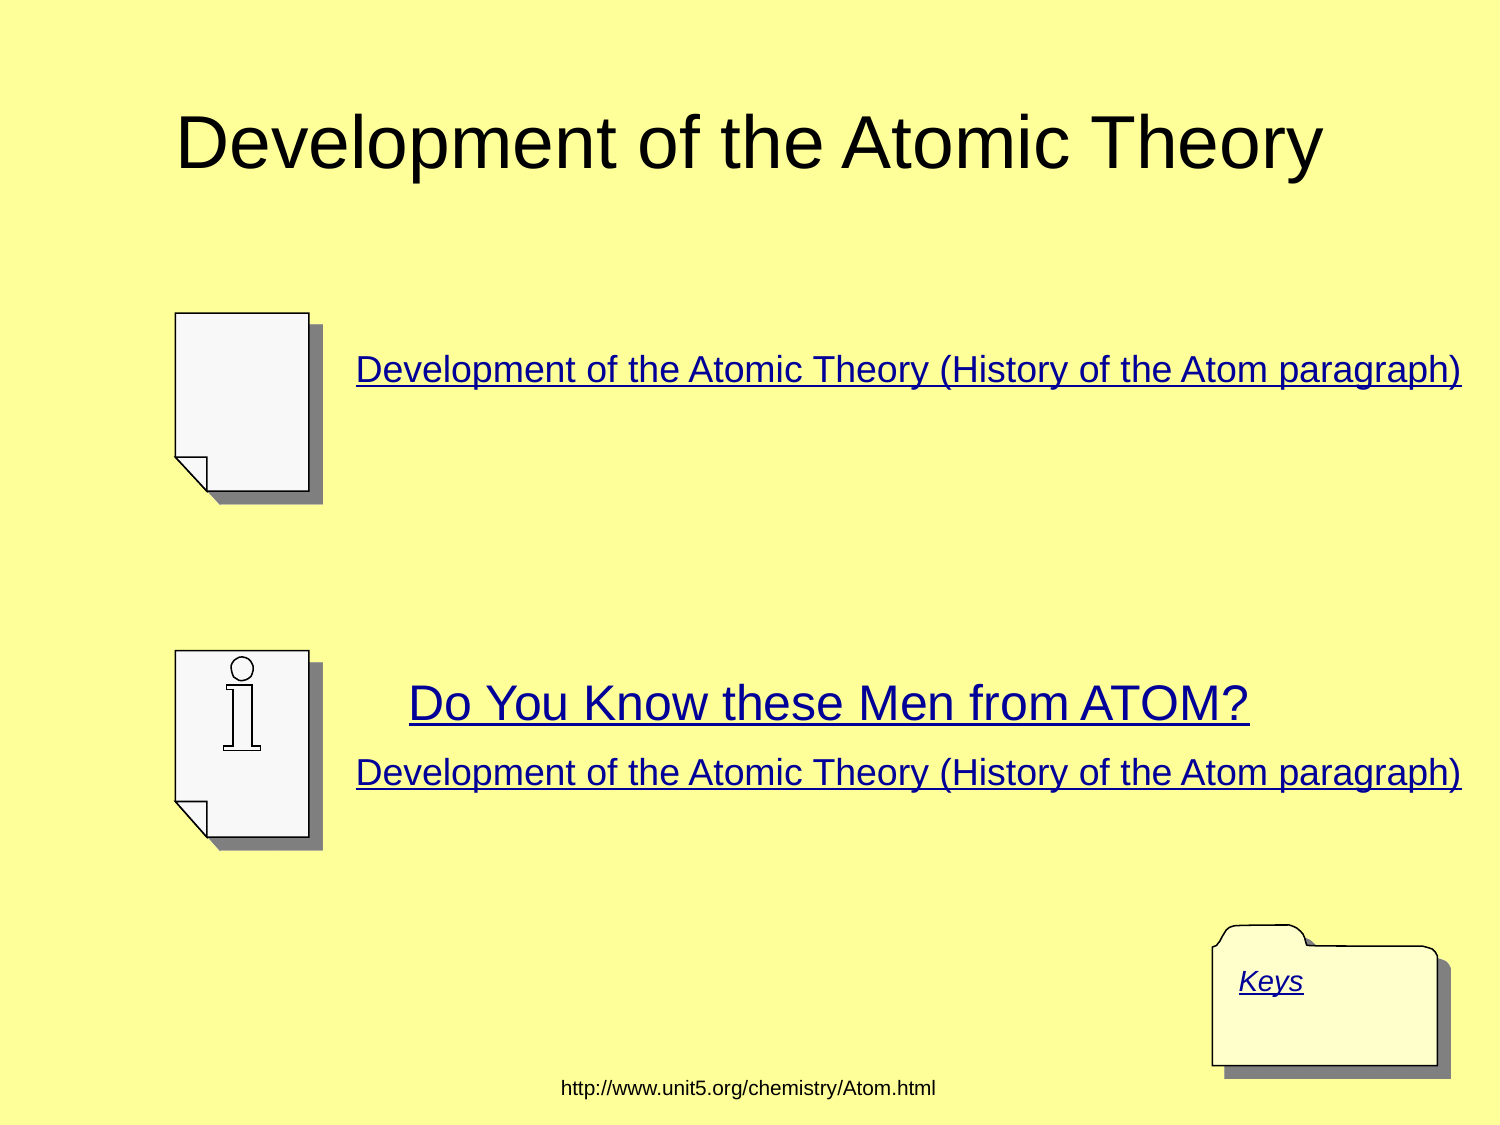

# Development of the Atomic Theory

Development of the Atomic Theory (History of the Atom paragraph)

Do You Know these Men from ATOM?
Development of the Atomic Theory (History of the Atom paragraph)
Keys

http://www.unit5.org/chemistry/Atom.html